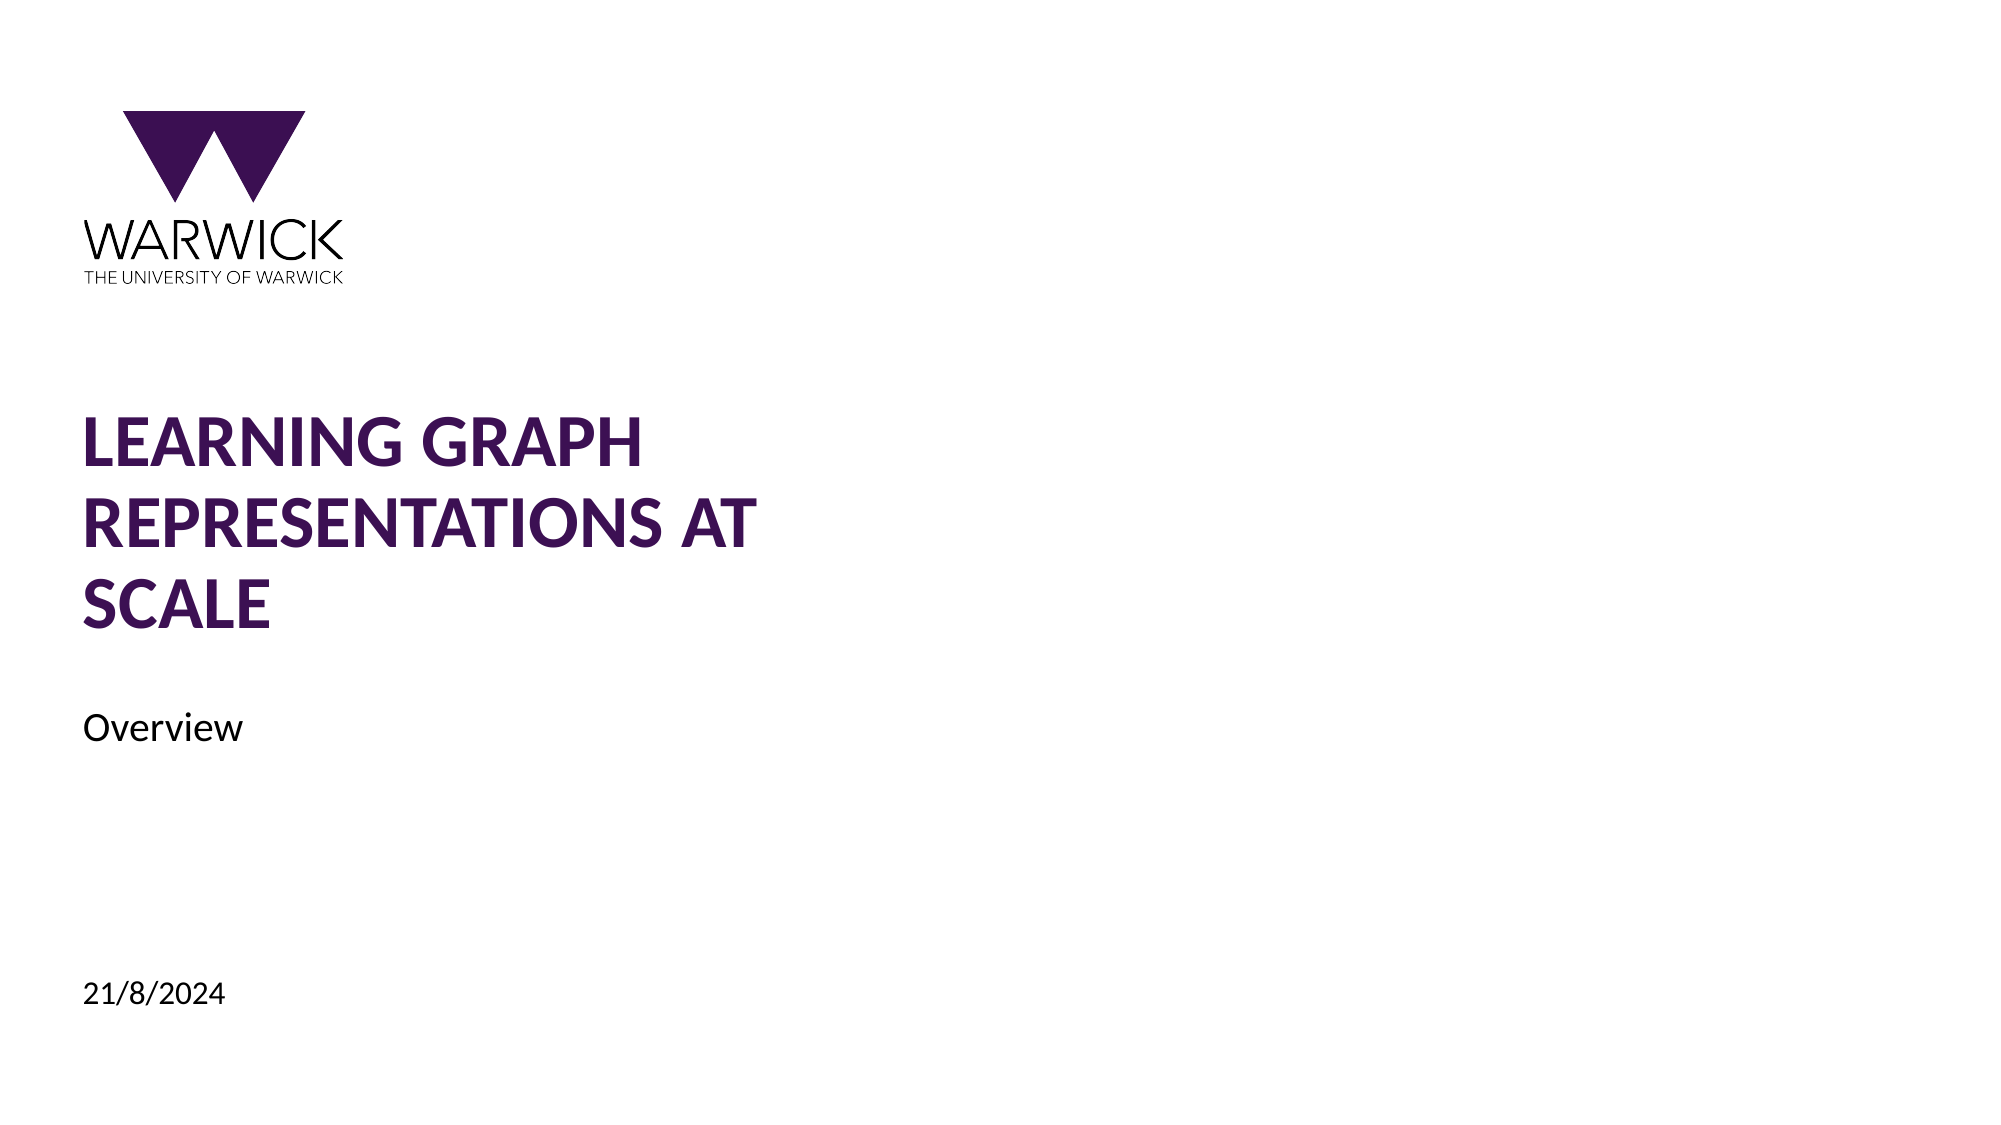

# Learning Graph Representations at SCAle
Overview
21/8/2024